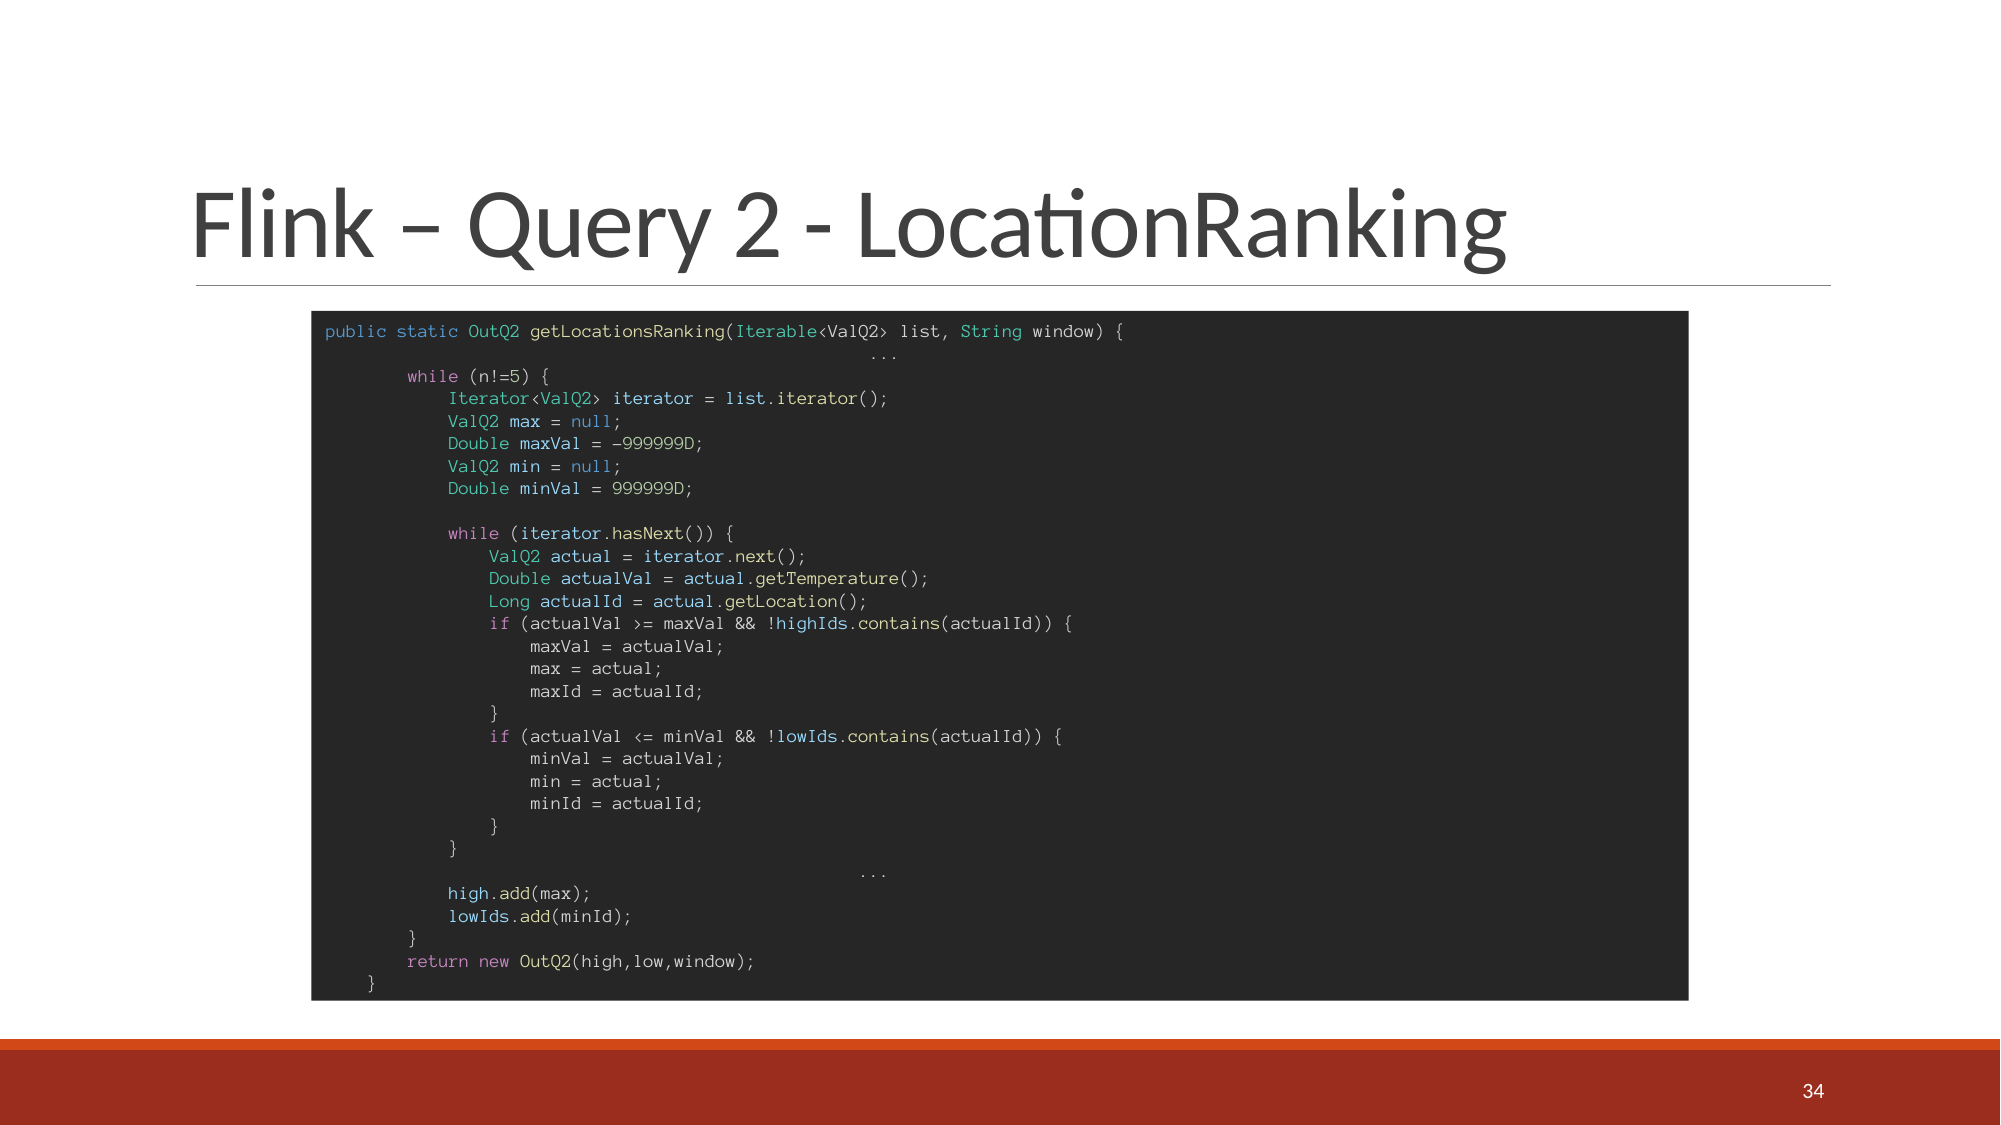

# Flink – Query 2 - LocationRanking
public static OutQ2 getLocationsRanking(Iterable<ValQ2> list, String window) {
                                                     ...
        while (n!=5) {
            Iterator<ValQ2> iterator = list.iterator();
            ValQ2 max = null;
            Double maxVal = -999999D;
            ValQ2 min = null;
            Double minVal = 999999D;
            while (iterator.hasNext()) {
                ValQ2 actual = iterator.next();
                Double actualVal = actual.getTemperature();
                Long actualId = actual.getLocation();
                if (actualVal >= maxVal && !highIds.contains(actualId)) {
                    maxVal = actualVal;
                    max = actual;
                    maxId = actualId;
                }
                if (actualVal <= minVal && !lowIds.contains(actualId)) {
                    minVal = actualVal;
                    min = actual;
                    minId = actualId;
                }
            }
                                                    ...
            high.add(max);
            lowIds.add(minId);
        }
        return new OutQ2(high,low,window);
    }
34